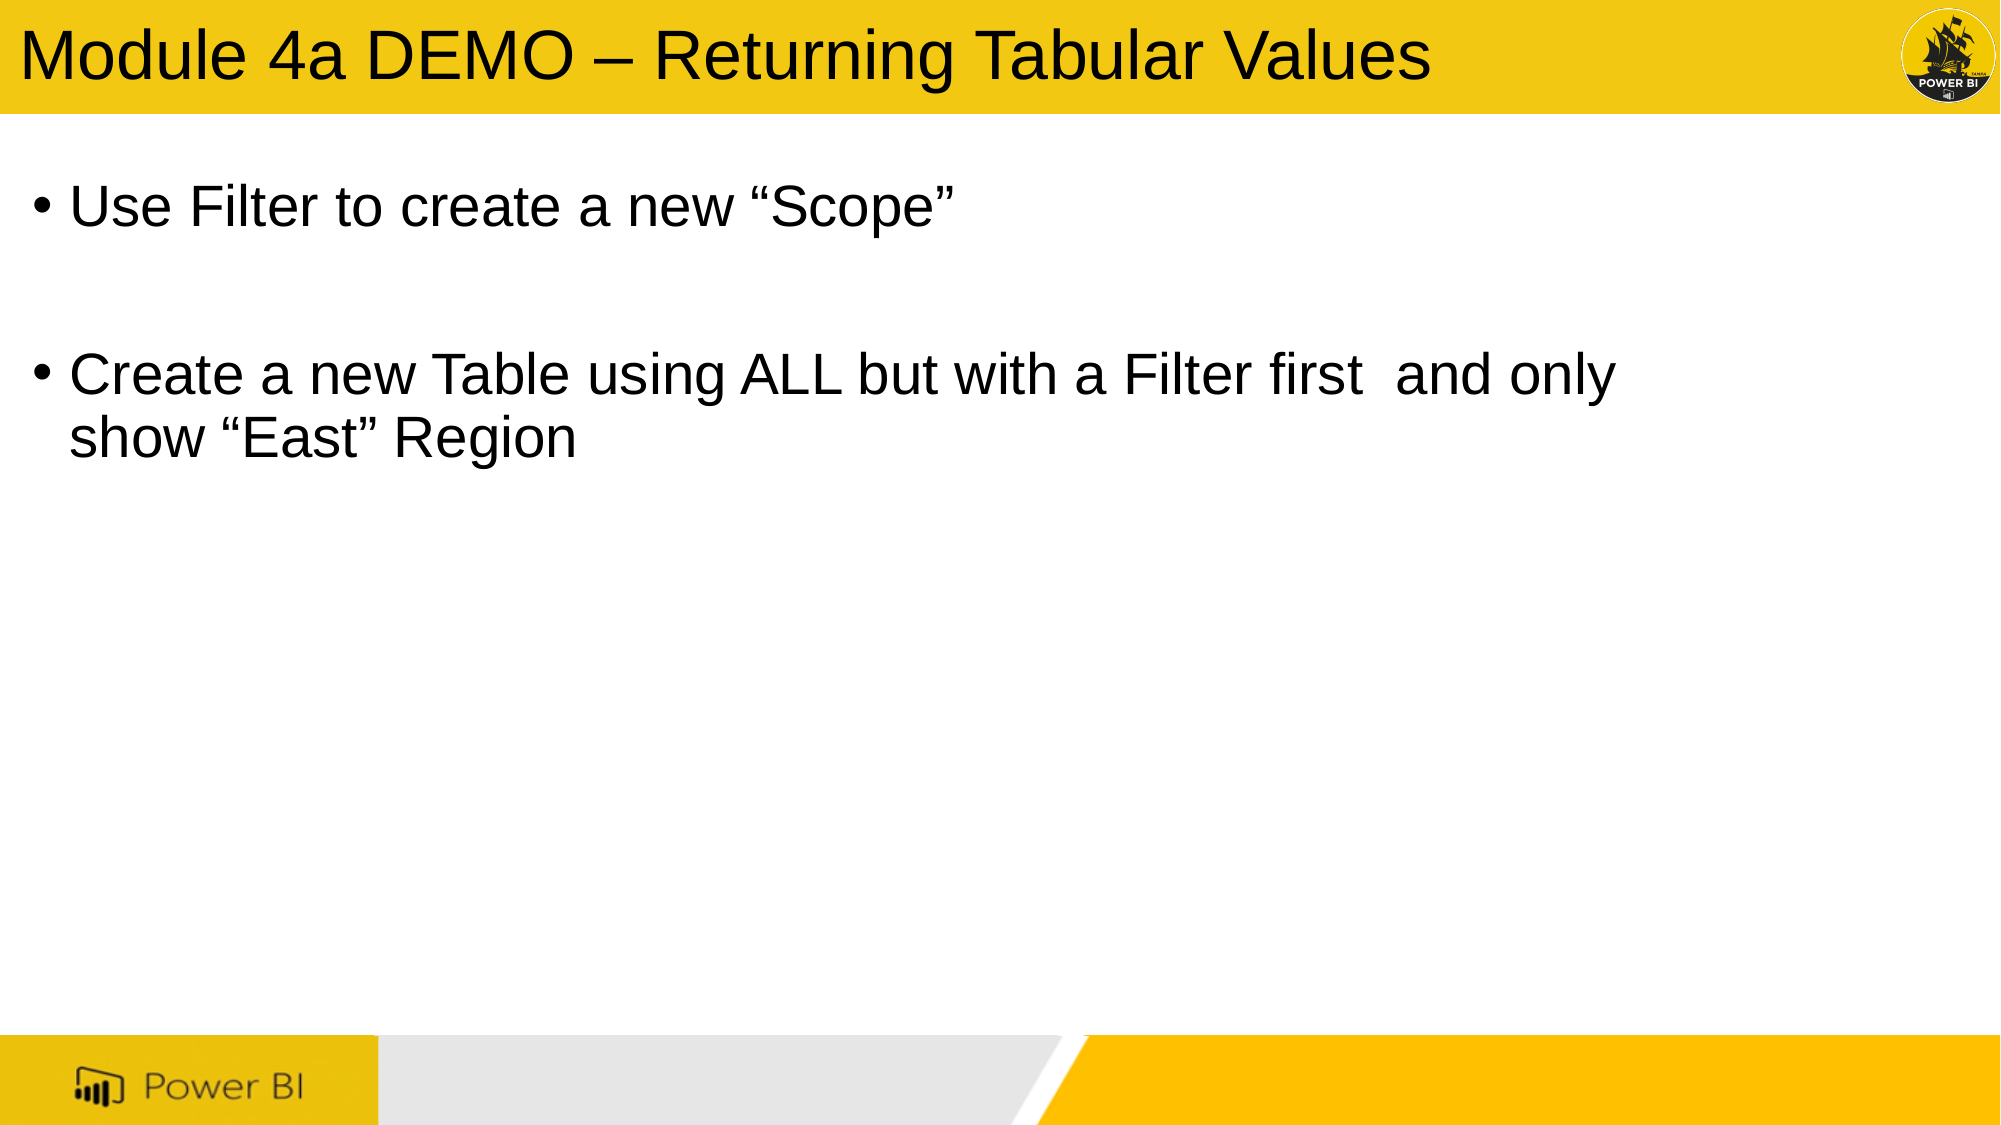

# Module 4a DEMO – Returning Tabular Values
Use Filter to create a new “Scope”

Create a new Table using ALL but with a Filter first  and only show “East” Region